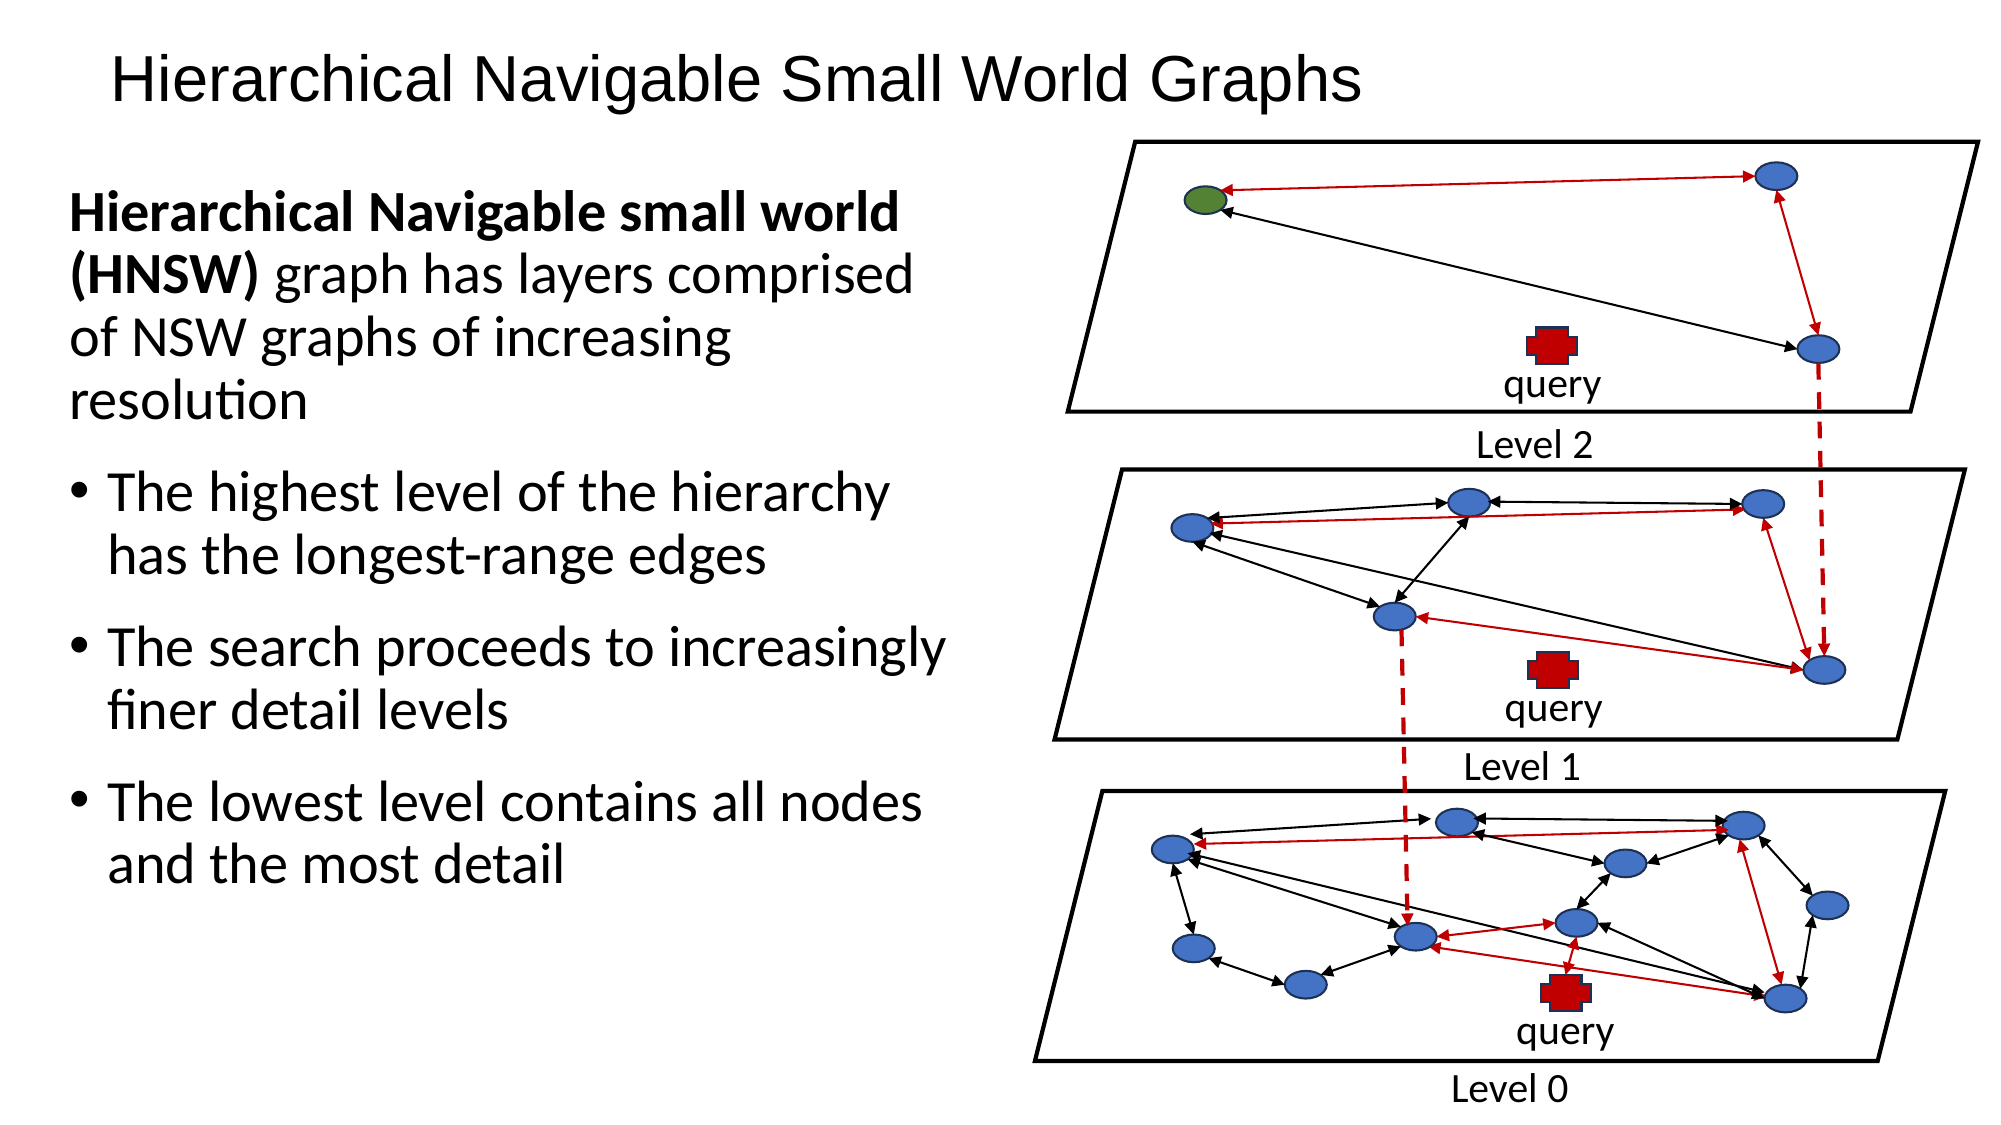

# Hierarchical Navigable Small World Graphs

Hierarchical Navigable small world (HNSW) graph has layers comprised of NSW graphs of increasing resolution
The highest level of the hierarchy has the longest-range edges
The search proceeds to increasingly finer detail levels
The lowest level contains all nodes and the most detail

query
Level 2

query
Level 1

query
Level 0